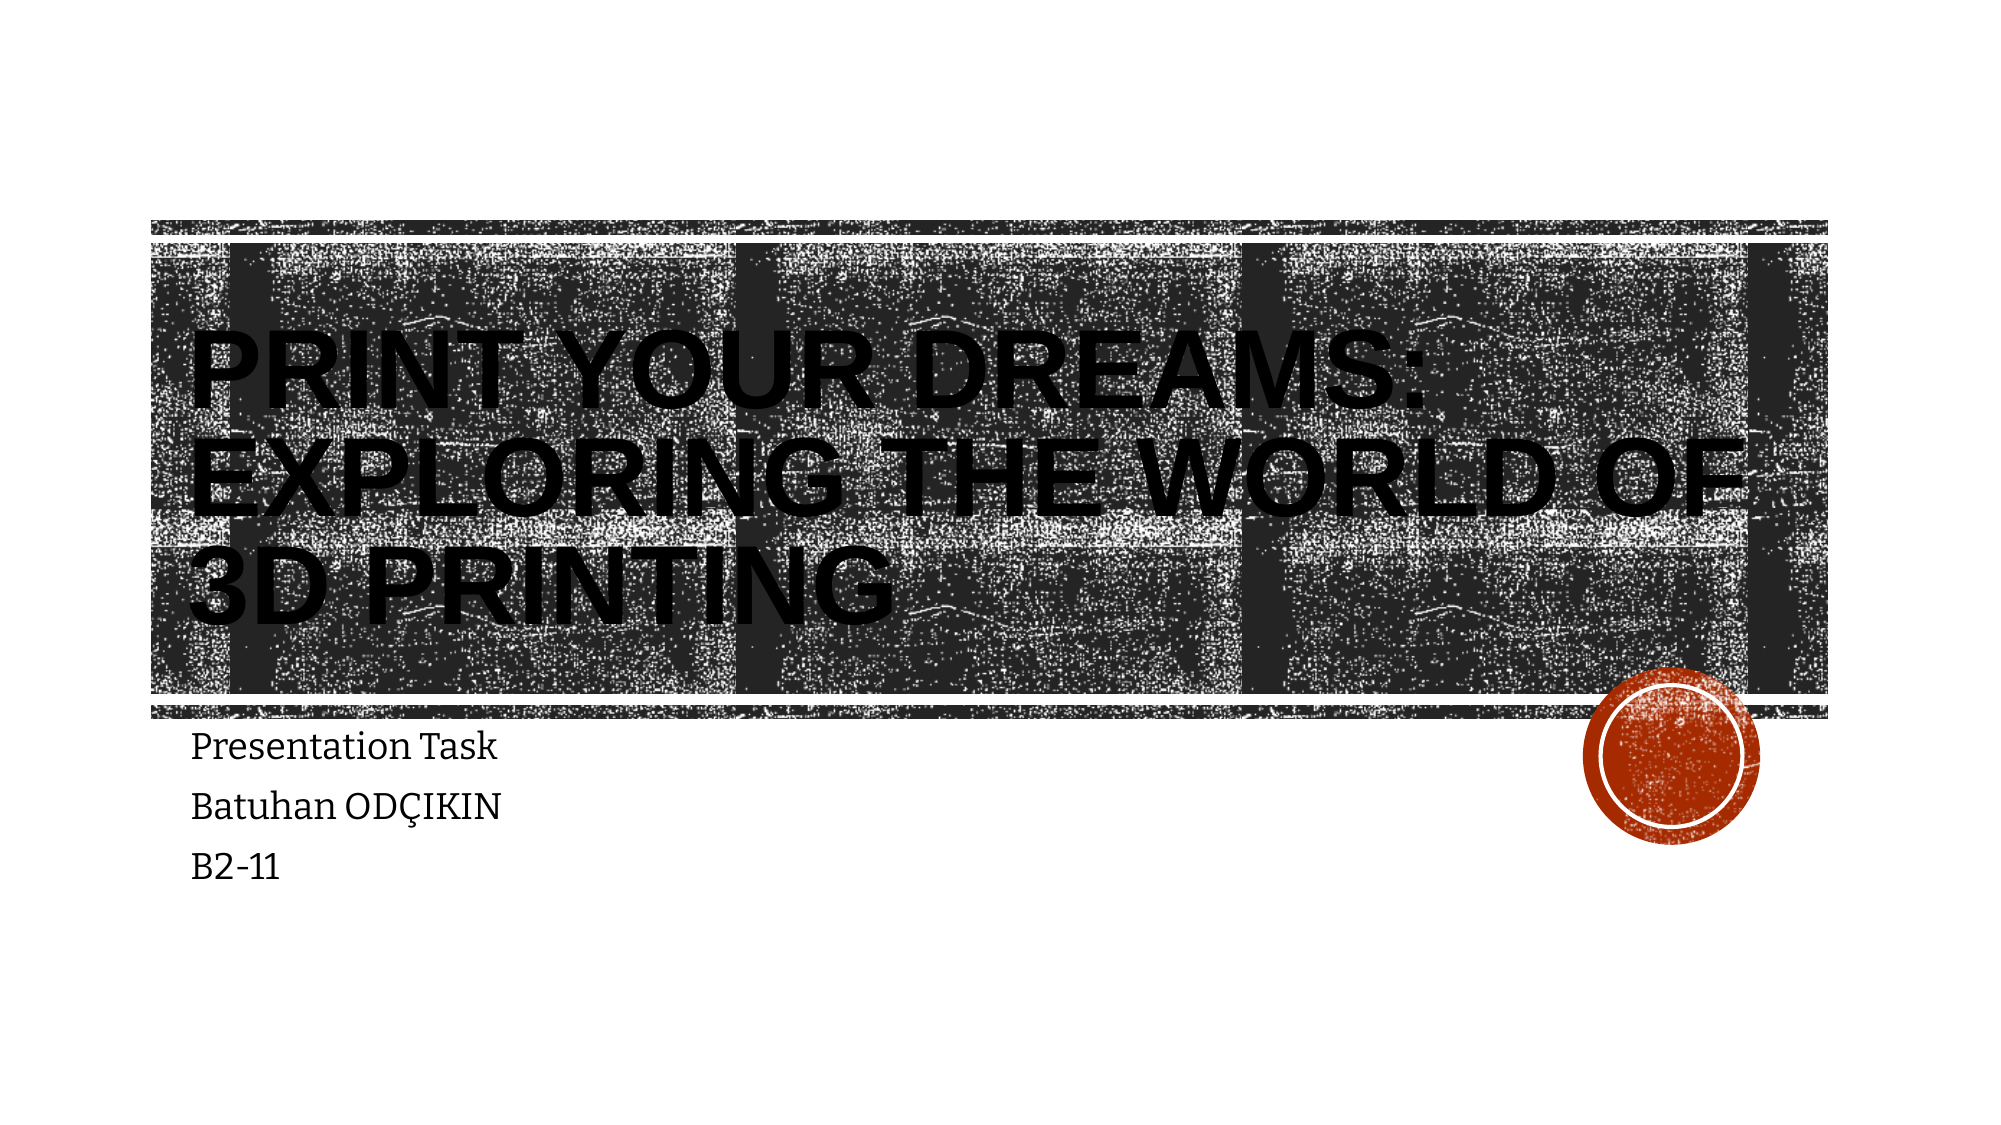

# Print Your Dreams: Exploring the World of 3D Printing
Presentation Task
Batuhan ODÇIKIN
B2-11